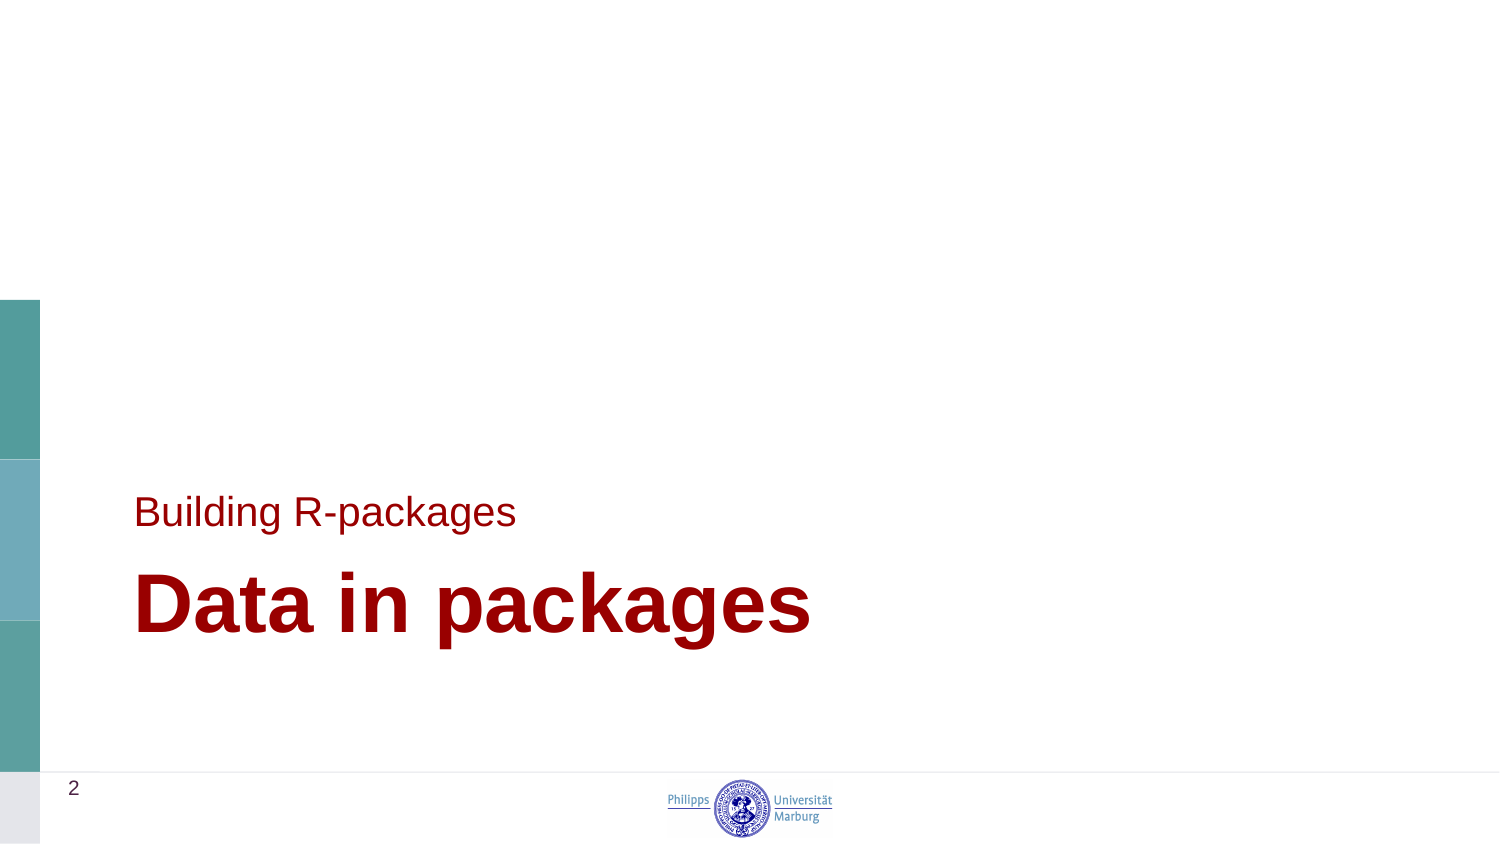

Building R-packages
# Data in packages
2